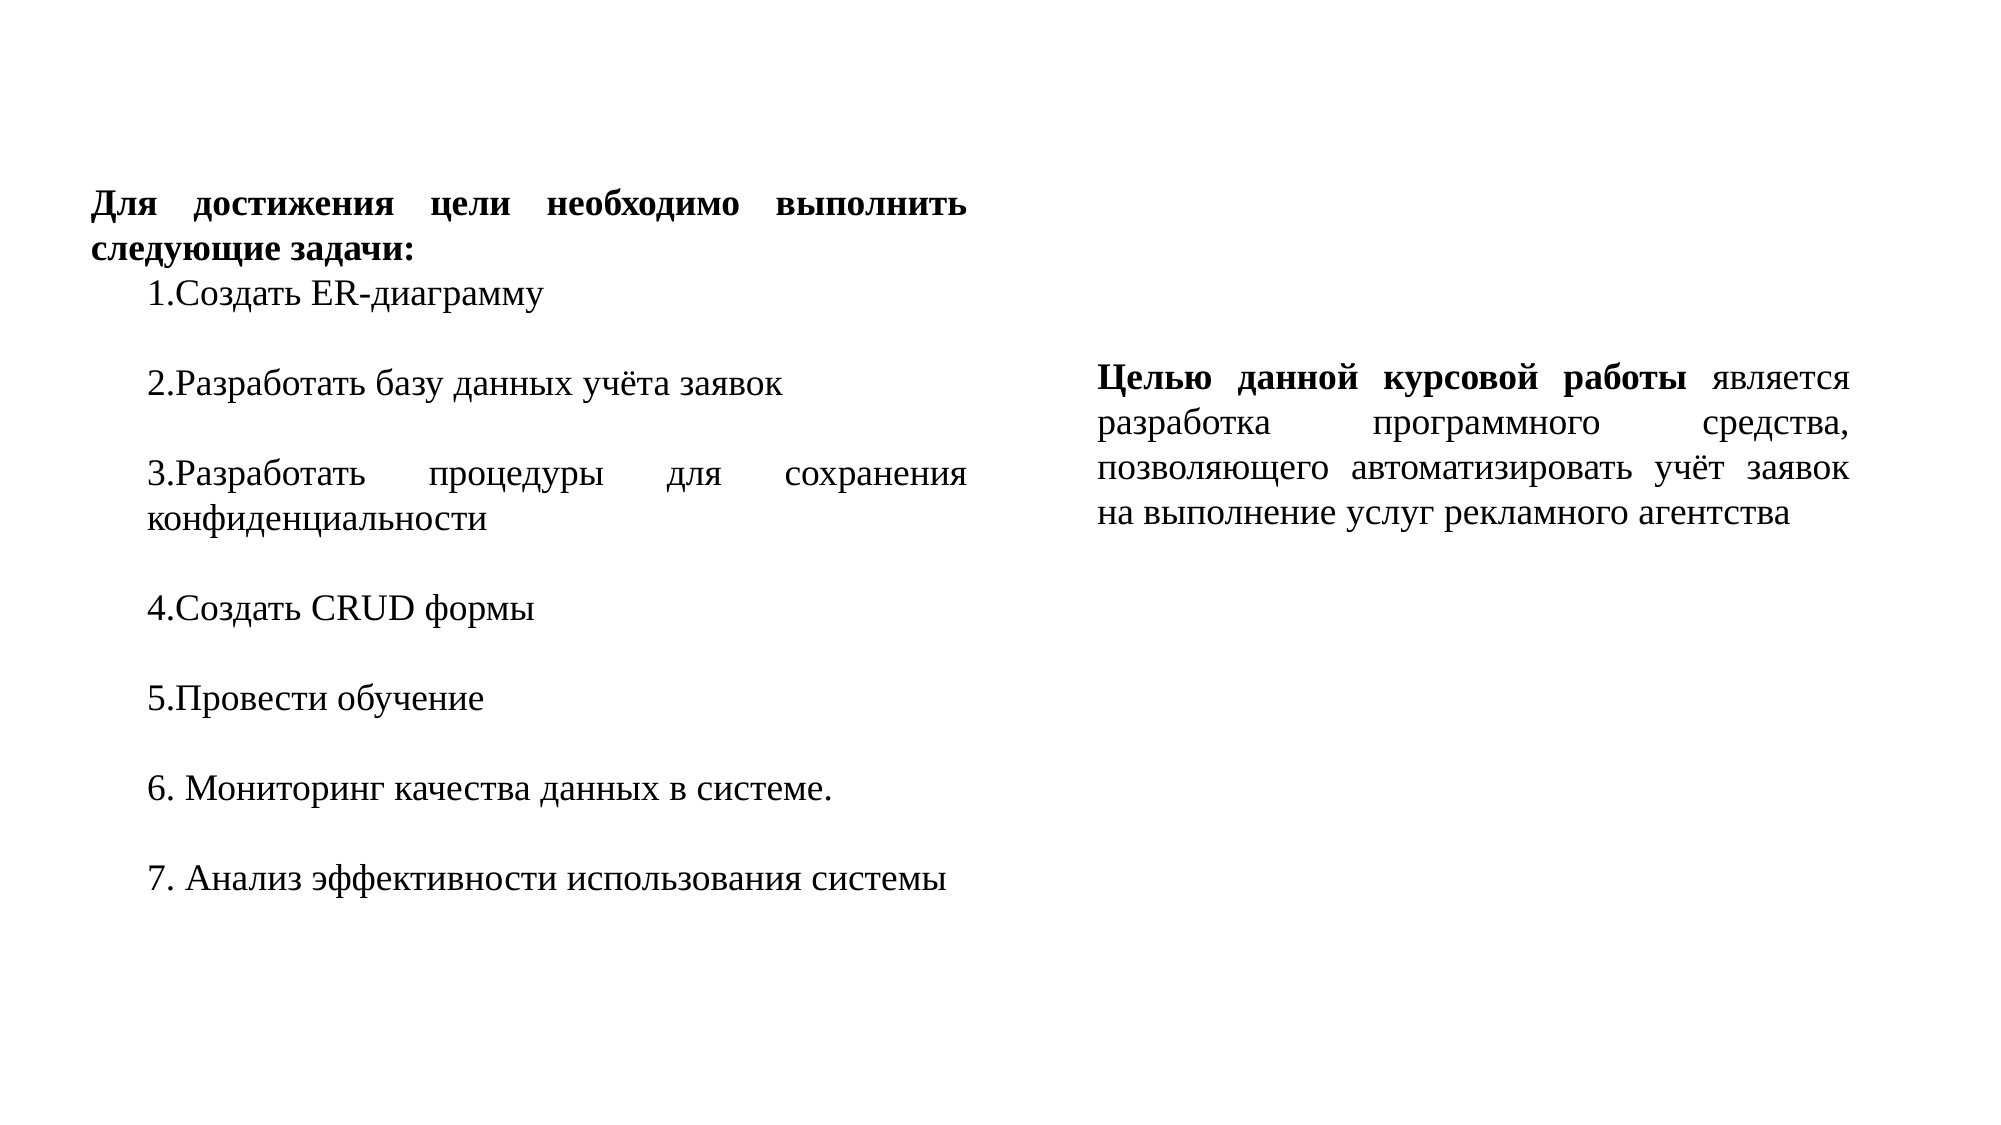

Для достижения цели необходимо выполнить следующие задачи:
Создать ER-диаграмму

Разработать базу данных учёта заявок

Разработать процедуры для сохранения конфиденциальности

Создать CRUD формы

Провести обучение

 Мониторинг качества данных в системе.

7. Анализ эффективности использования системы
Целью данной курсовой работы является разработка программного средства, позволяющего автоматизировать учёт заявок на выполнение услуг рекламного агентства